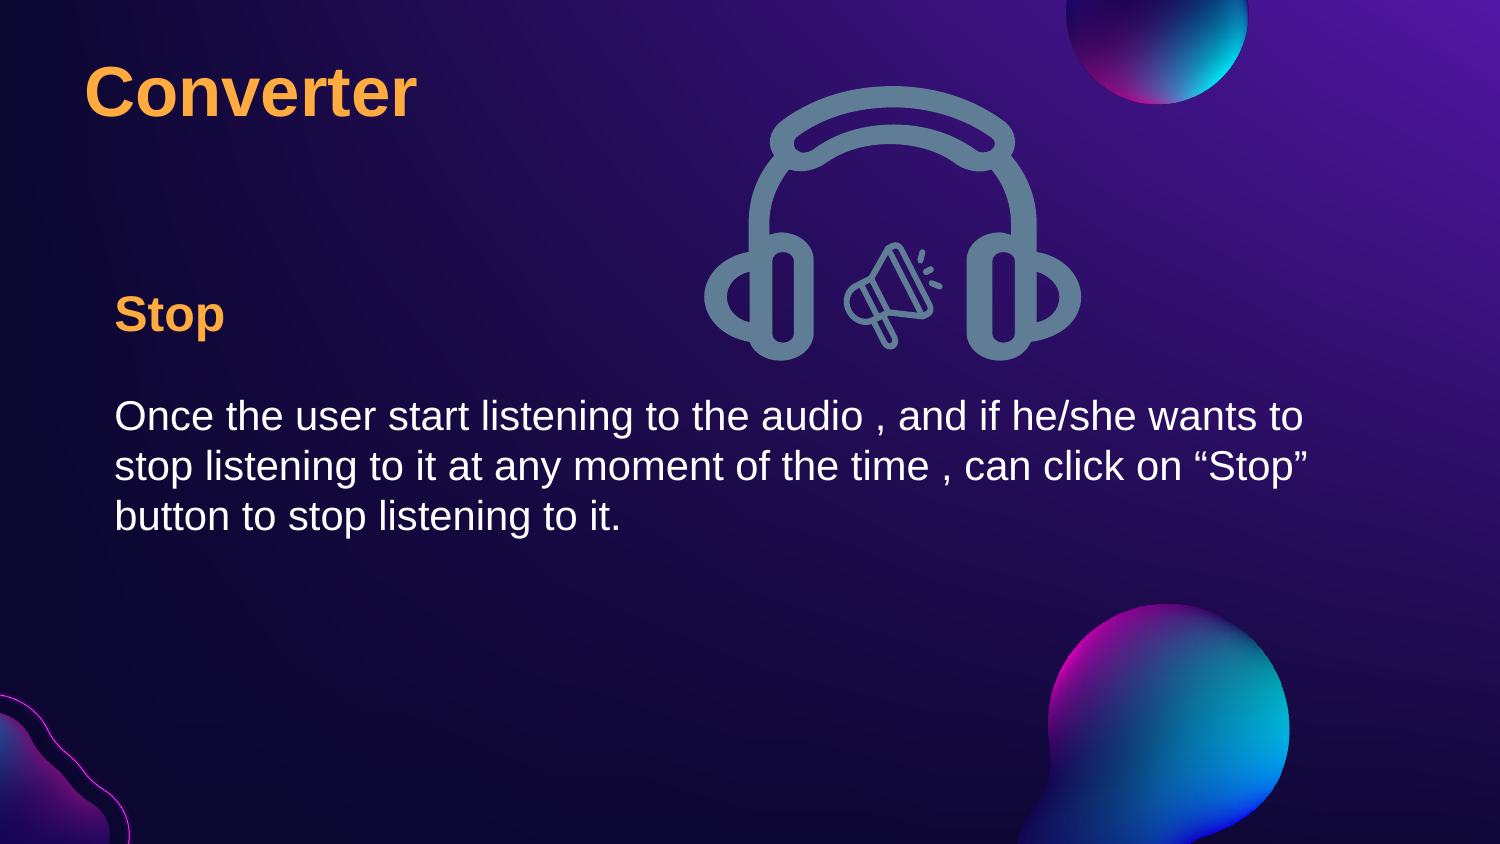

# Converter

Stop

Once the user start listening to the audio , and if he/she wants to stop listening to it at any moment of the time , can click on “Stop” button to stop listening to it.